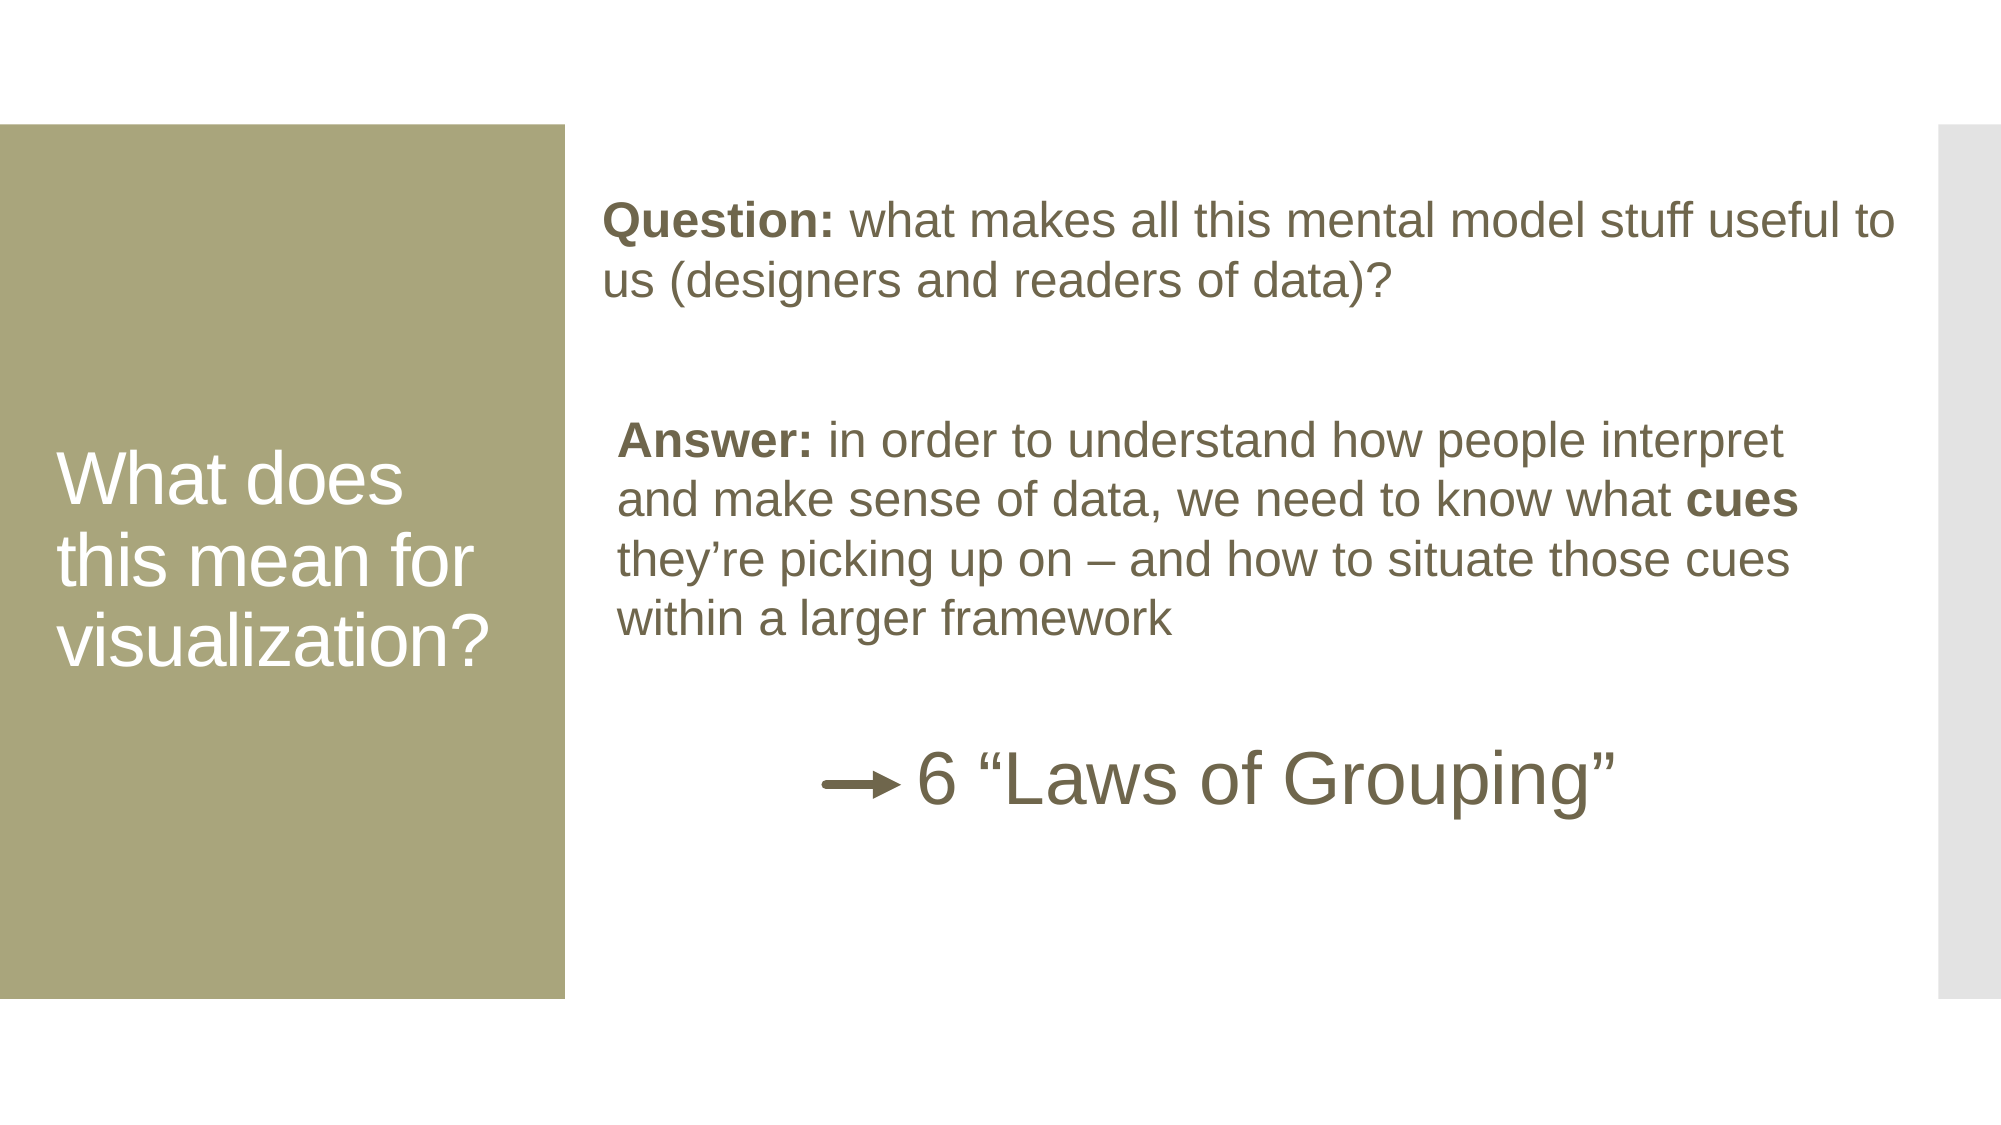

What does this mean for visualization?
Question: what makes all this mental model stuff useful to us (designers and readers of data)?
Answer: in order to understand how people interpret and make sense of data, we need to know what cues they’re picking up on – and how to situate those cues within a larger framework
6 “Laws of Grouping”